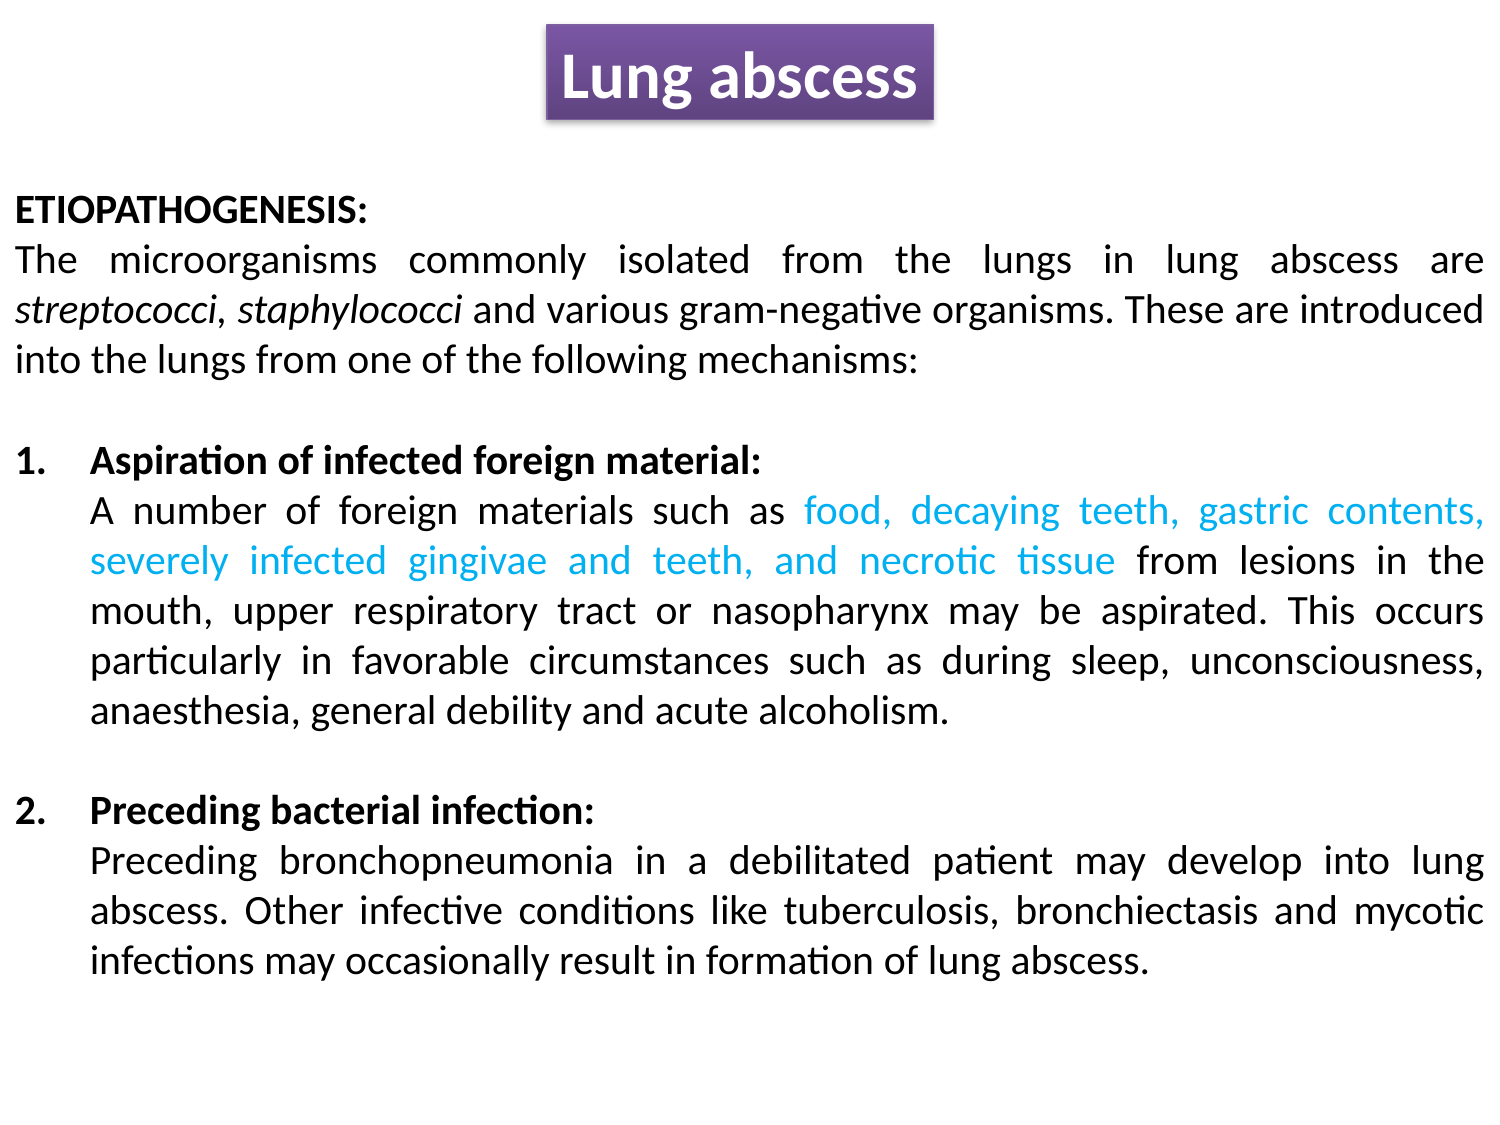

Lung abscess
ETIOPATHOGENESIS:
The microorganisms commonly isolated from the lungs in lung abscess are streptococci, staphylococci and various gram-negative organisms. These are introduced into the lungs from one of the following mechanisms:

Aspiration of infected foreign material:
	A number of foreign materials such as food, decaying teeth, gastric contents, severely infected gingivae and teeth, and necrotic tissue from lesions in the mouth, upper respiratory tract or nasopharynx may be aspirated. This occurs particularly in favorable circumstances such as during sleep, unconsciousness, anaesthesia, general debility and acute alcoholism.

Preceding bacterial infection:
	Preceding bronchopneumonia in a debilitated patient may develop into lung abscess. Other infective conditions like tuberculosis, bronchiectasis and mycotic infections may occasionally result in formation of lung abscess.